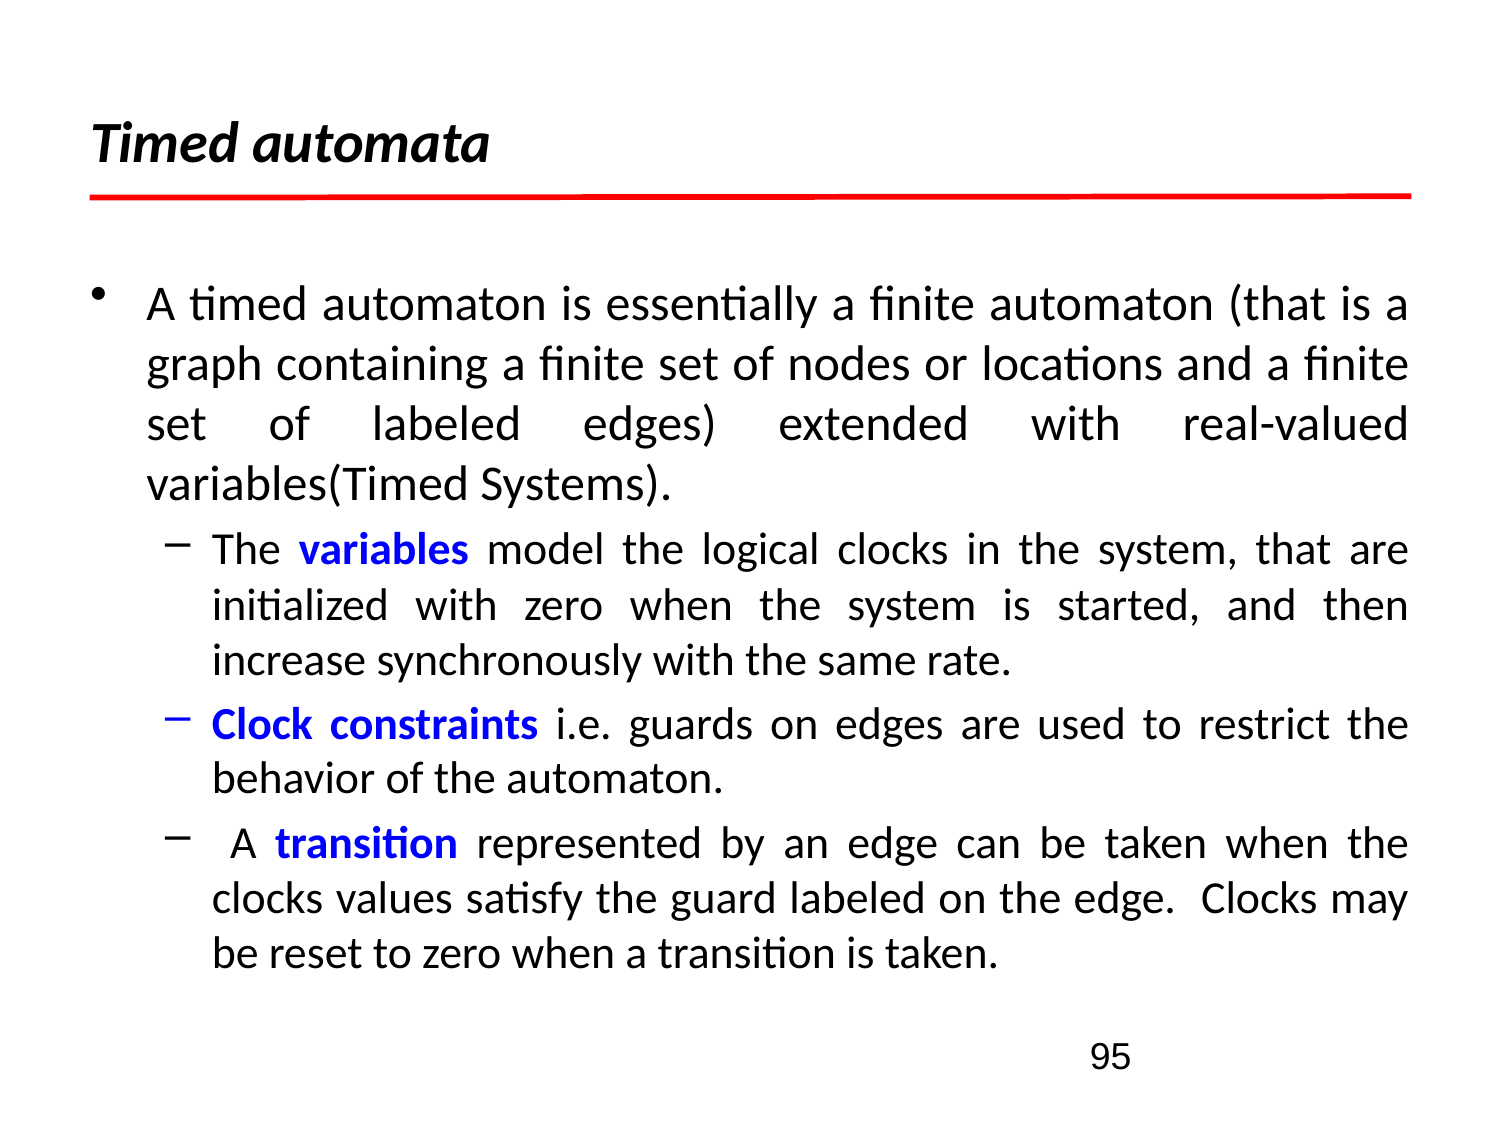

# Timed automata
A timed automaton is essentially a finite automaton (that is a graph containing a finite set of nodes or locations and a finite set of labeled edges) extended with real-valued variables(Timed Systems).
The variables model the logical clocks in the system, that are initialized with zero when the system is started, and then increase synchronously with the same rate.
Clock constraints i.e. guards on edges are used to restrict the behavior of the automaton.
 A transition represented by an edge can be taken when the clocks values satisfy the guard labeled on the edge.  Clocks may be reset to zero when a transition is taken.
95